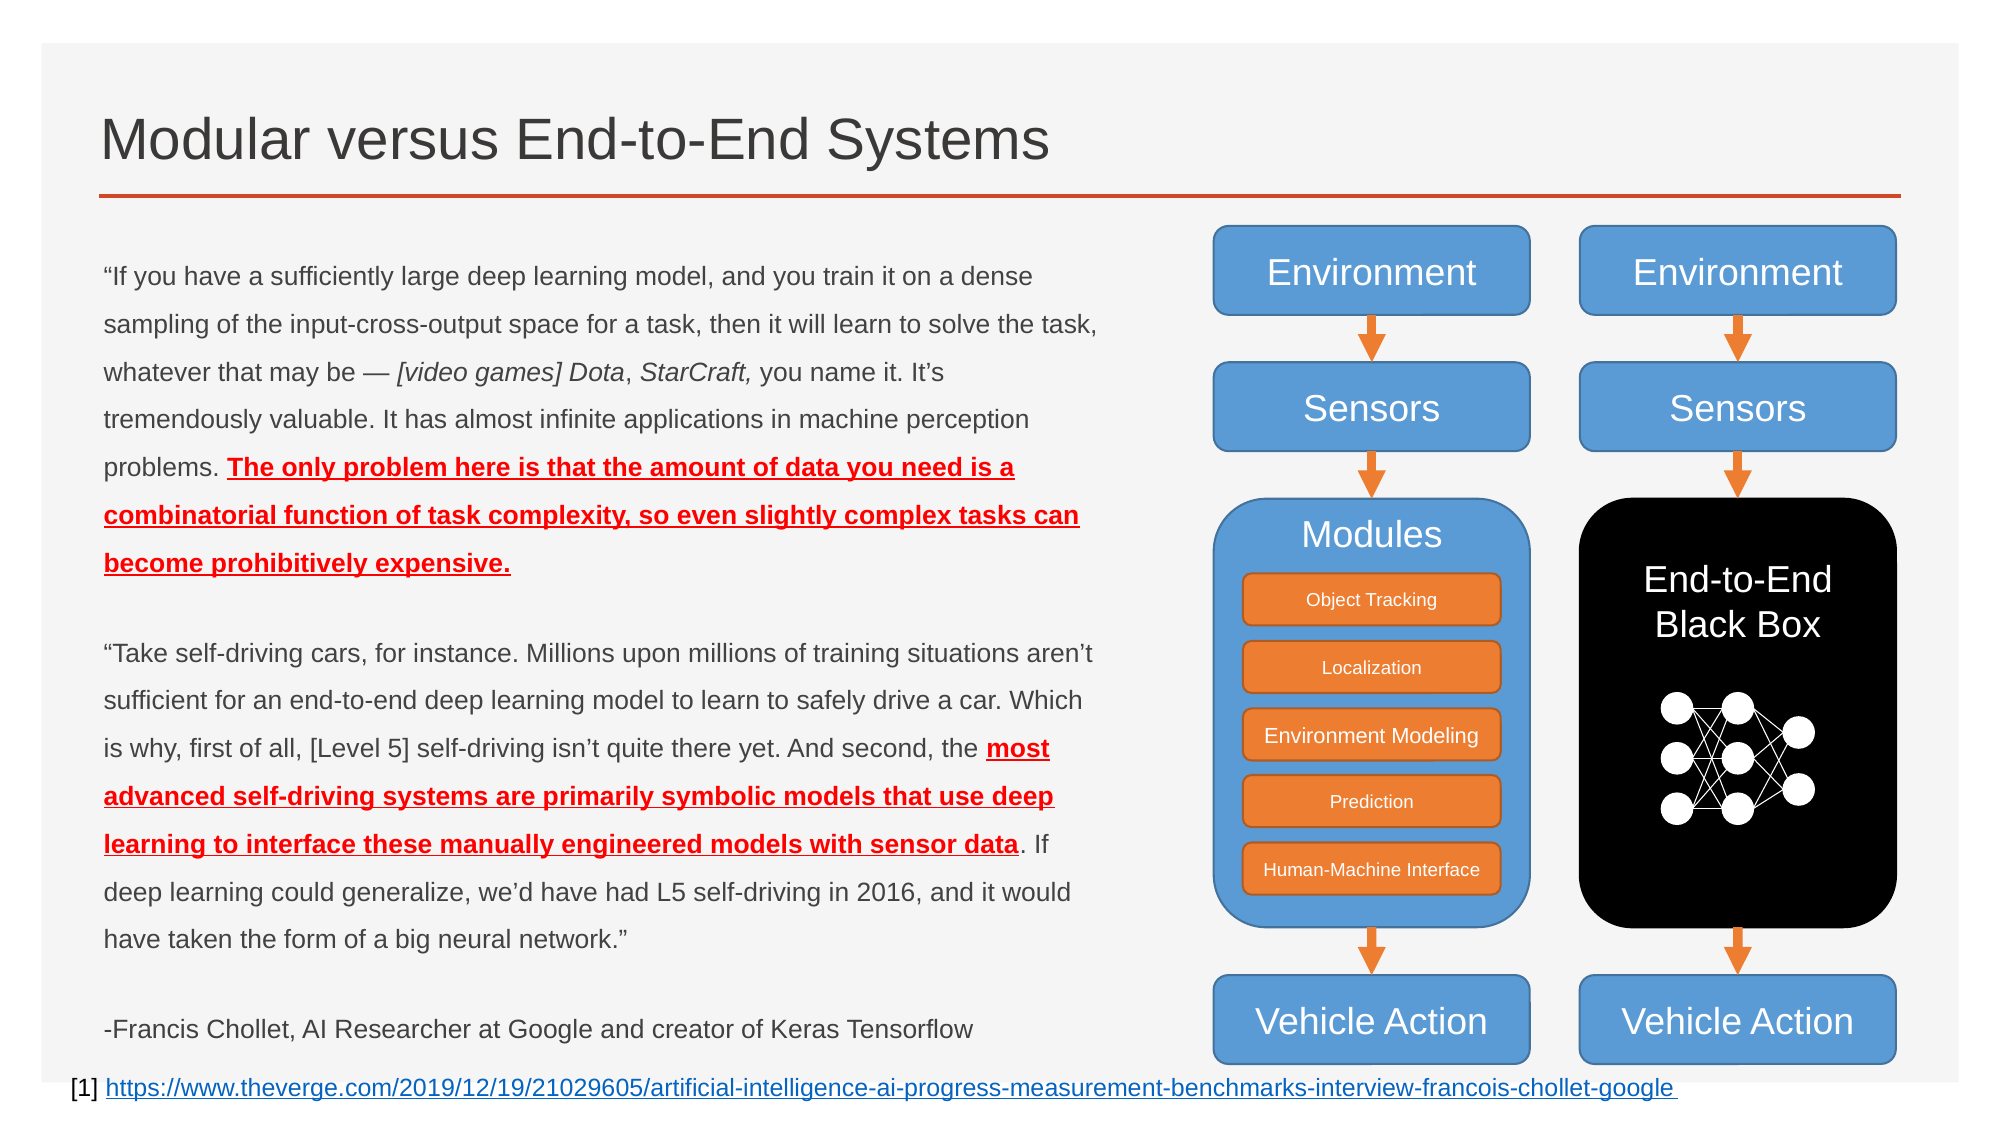

# Modular versus End-to-End Systems
Environment
Environment
“If you have a sufficiently large deep learning model, and you train it on a dense sampling of the input-cross-output space for a task, then it will learn to solve the task, whatever that may be — [video games] Dota, StarCraft, you name it. It’s tremendously valuable. It has almost infinite applications in machine perception problems. The only problem here is that the amount of data you need is a combinatorial function of task complexity, so even slightly complex tasks can become prohibitively expensive.
“Take self-driving cars, for instance. Millions upon millions of training situations aren’t sufficient for an end-to-end deep learning model to learn to safely drive a car. Which is why, first of all, [Level 5] self-driving isn’t quite there yet. And second, the most advanced self-driving systems are primarily symbolic models that use deep learning to interface these manually engineered models with sensor data. If deep learning could generalize, we’d have had L5 self-driving in 2016, and it would have taken the form of a big neural network.”
-Francis Chollet, AI Researcher at Google and creator of Keras Tensorflow

Sensors
Sensors
Modules

End-to-End
Black Box

Object Tracking
Localization

Environment Modeling
Prediction
Human-Machine Interface
Vehicle Action
Vehicle Action
[1] https://www.theverge.com/2019/12/19/21029605/artificial-intelligence-ai-progress-measurement-benchmarks-interview-francois-chollet-google